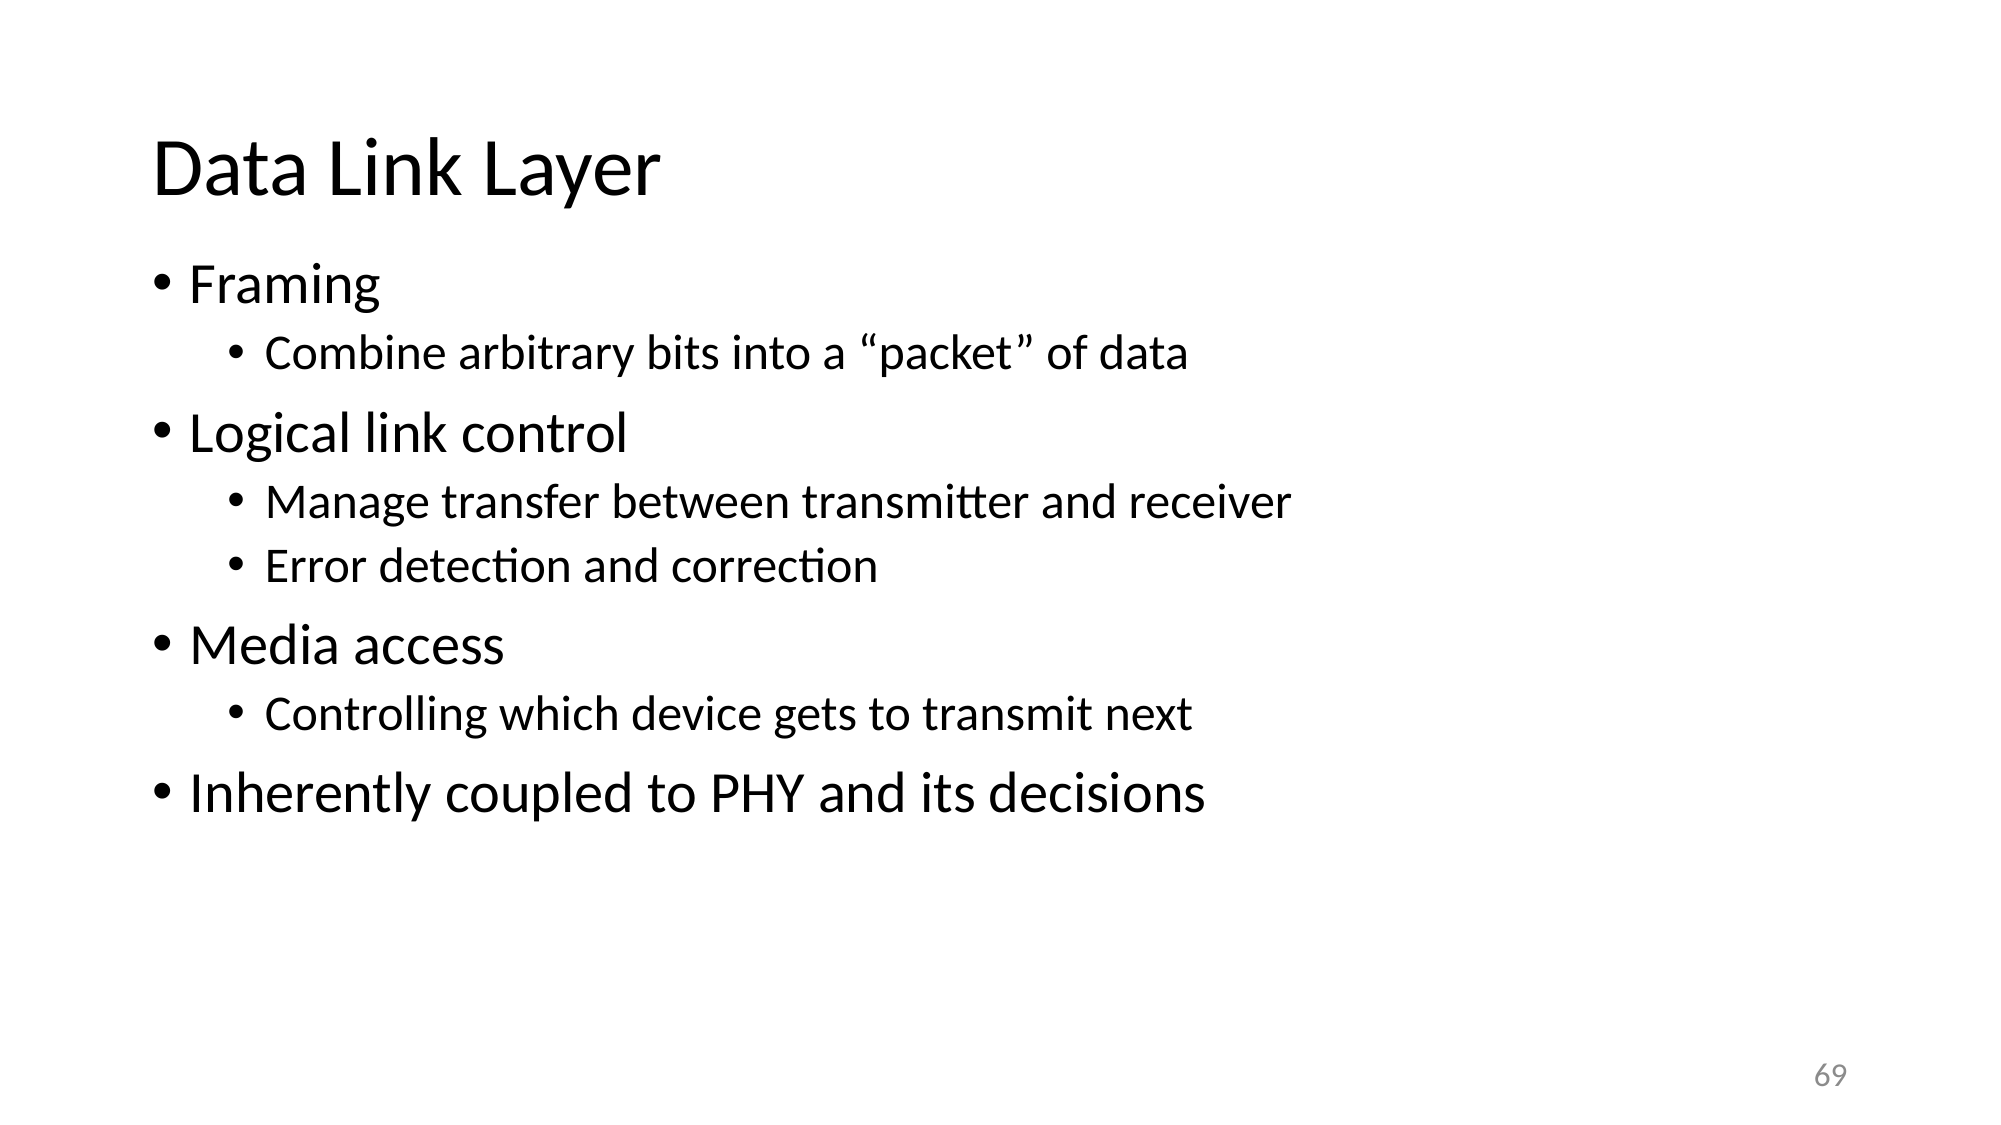

# Data Link Layer
Framing
Combine arbitrary bits into a “packet” of data
Logical link control
Manage transfer between transmitter and receiver
Error detection and correction
Media access
Controlling which device gets to transmit next
Inherently coupled to PHY and its decisions
69